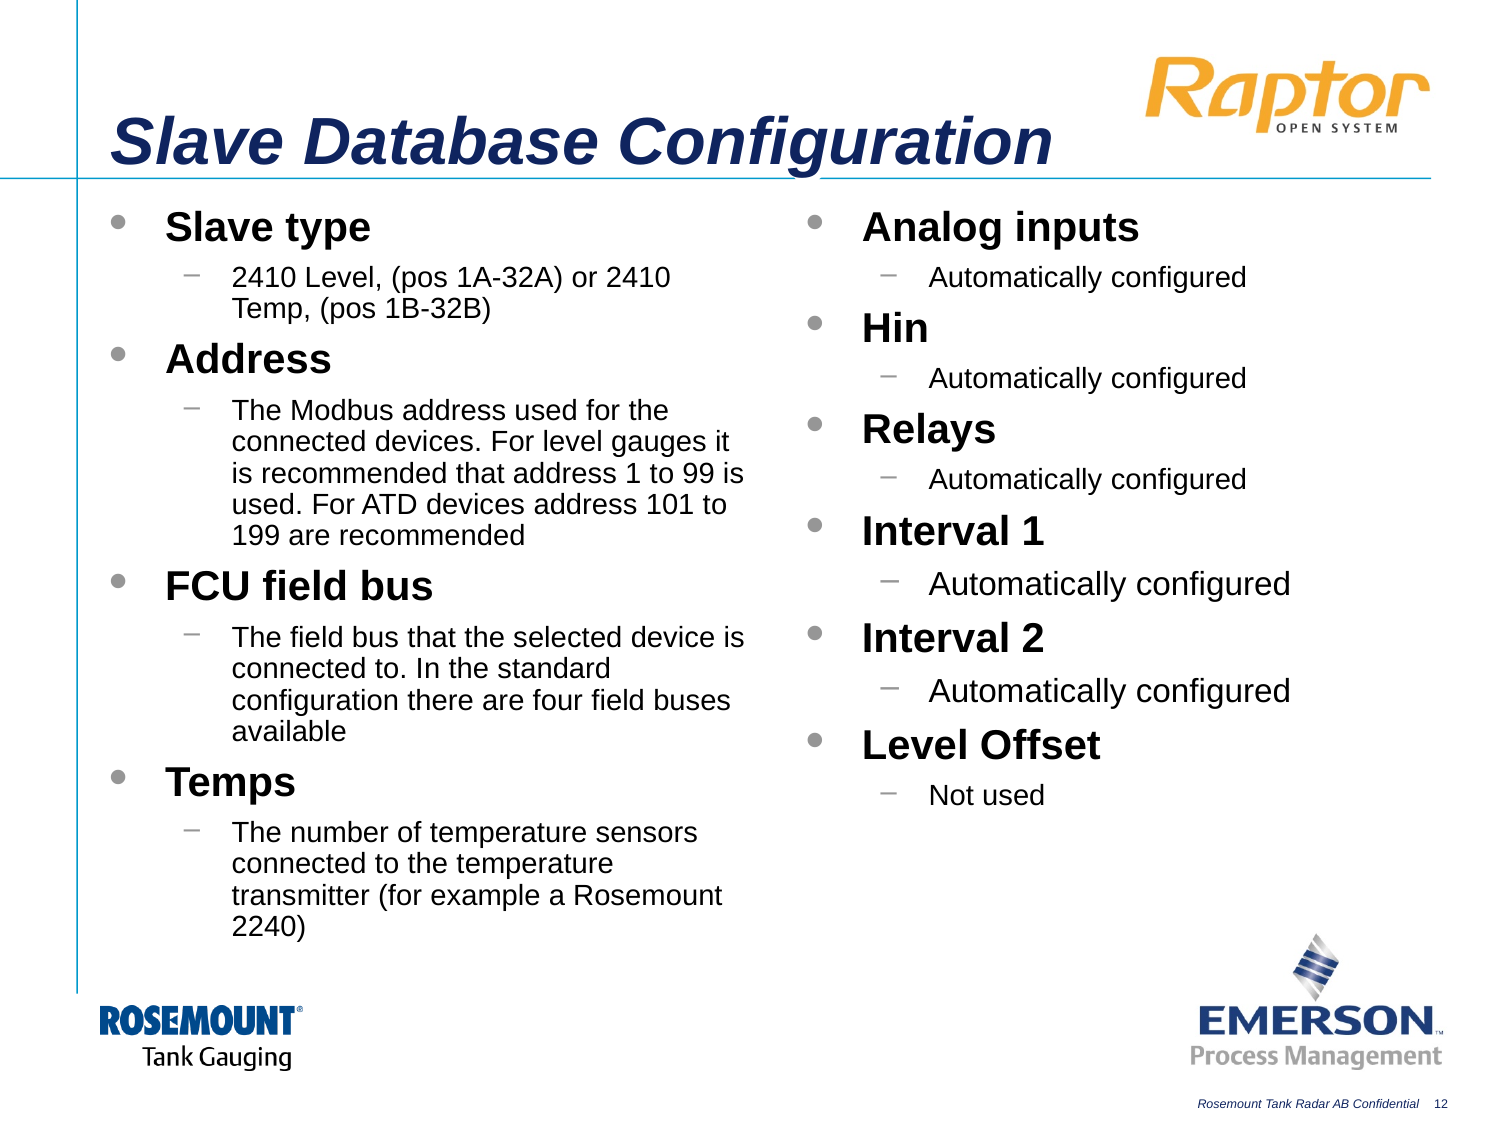

# Slave Database Configuration
Slave type
2410 Level, (pos 1A-32A) or 2410 Temp, (pos 1B-32B)
Address
The Modbus address used for the connected devices. For level gauges it is recommended that address 1 to 99 is used. For ATD devices address 101 to 199 are recommended
FCU field bus
The field bus that the selected device is connected to. In the standard configuration there are four field buses available
Temps
The number of temperature sensors connected to the temperature transmitter (for example a Rosemount 2240)
Analog inputs
Automatically configured
Hin
Automatically configured
Relays
Automatically configured
Interval 1
Automatically configured
Interval 2
Automatically configured
Level Offset
Not used

12